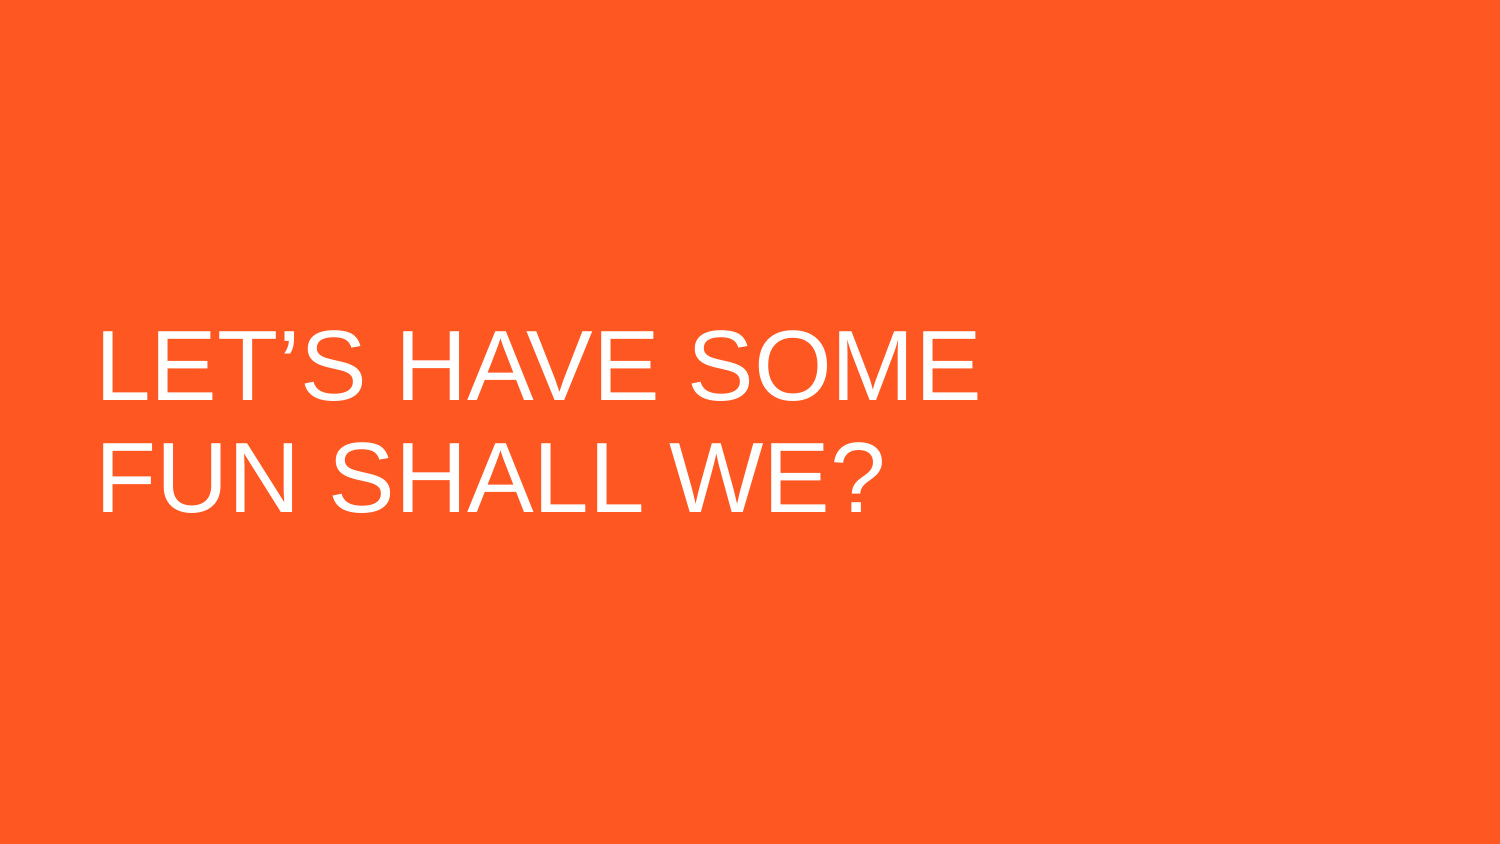

# LET’S HAVE SOME FUN SHALL WE?